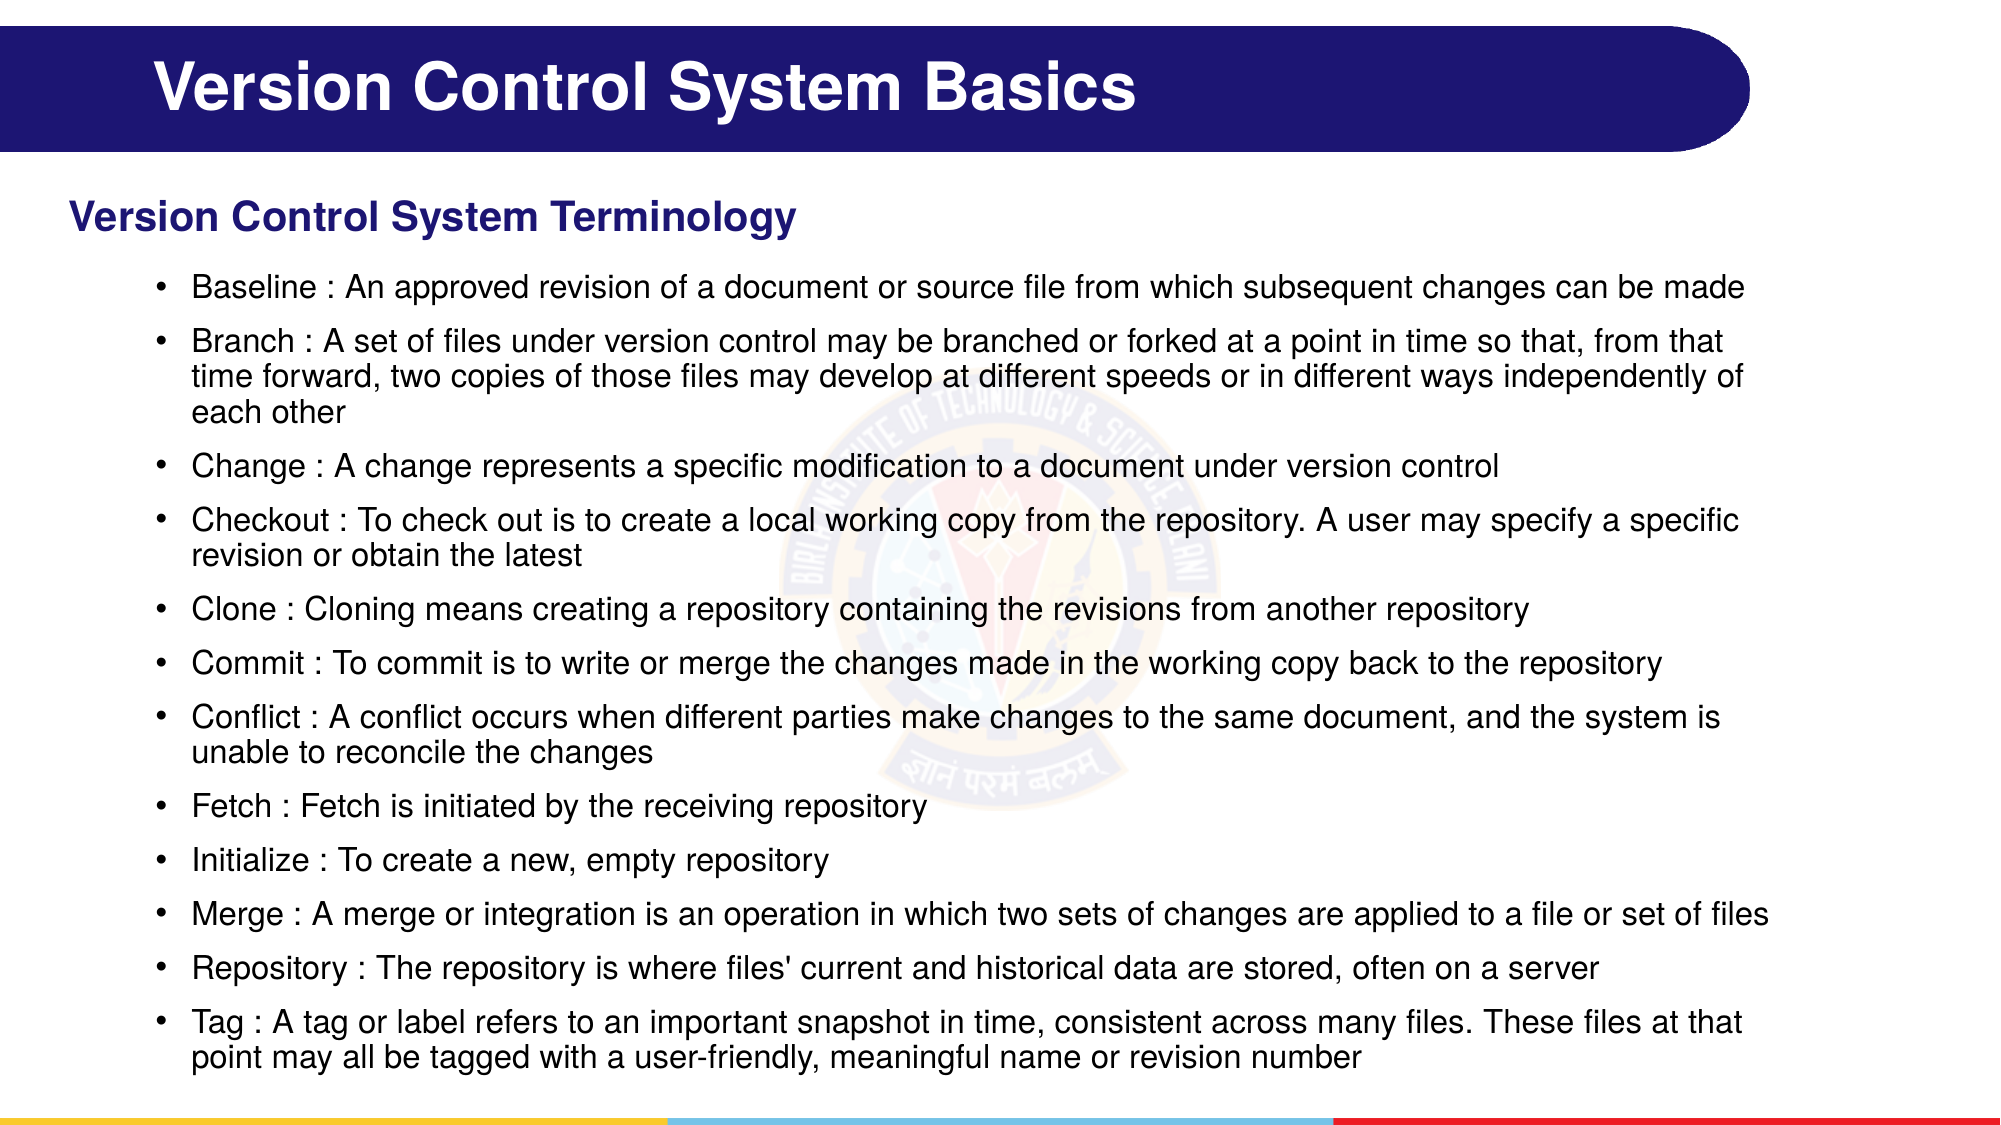

# Version Control System Basics
Version Control System Terminology
Baseline : An approved revision of a document or source file from which subsequent changes can be made
Branch : A set of files under version control may be branched or forked at a point in time so that, from that time forward, two copies of those files may develop at different speeds or in different ways independently of each other
Change : A change represents a specific modification to a document under version control
Checkout : To check out is to create a local working copy from the repository. A user may specify a specific revision or obtain the latest
Clone : Cloning means creating a repository containing the revisions from another repository
Commit : To commit is to write or merge the changes made in the working copy back to the repository
Conflict : A conflict occurs when different parties make changes to the same document, and the system is unable to reconcile the changes
Fetch : Fetch is initiated by the receiving repository
Initialize : To create a new, empty repository
Merge : A merge or integration is an operation in which two sets of changes are applied to a file or set of files
Repository : The repository is where files' current and historical data are stored, often on a server
Tag : A tag or label refers to an important snapshot in time, consistent across many files. These files at that point may all be tagged with a user-friendly, meaningful name or revision number